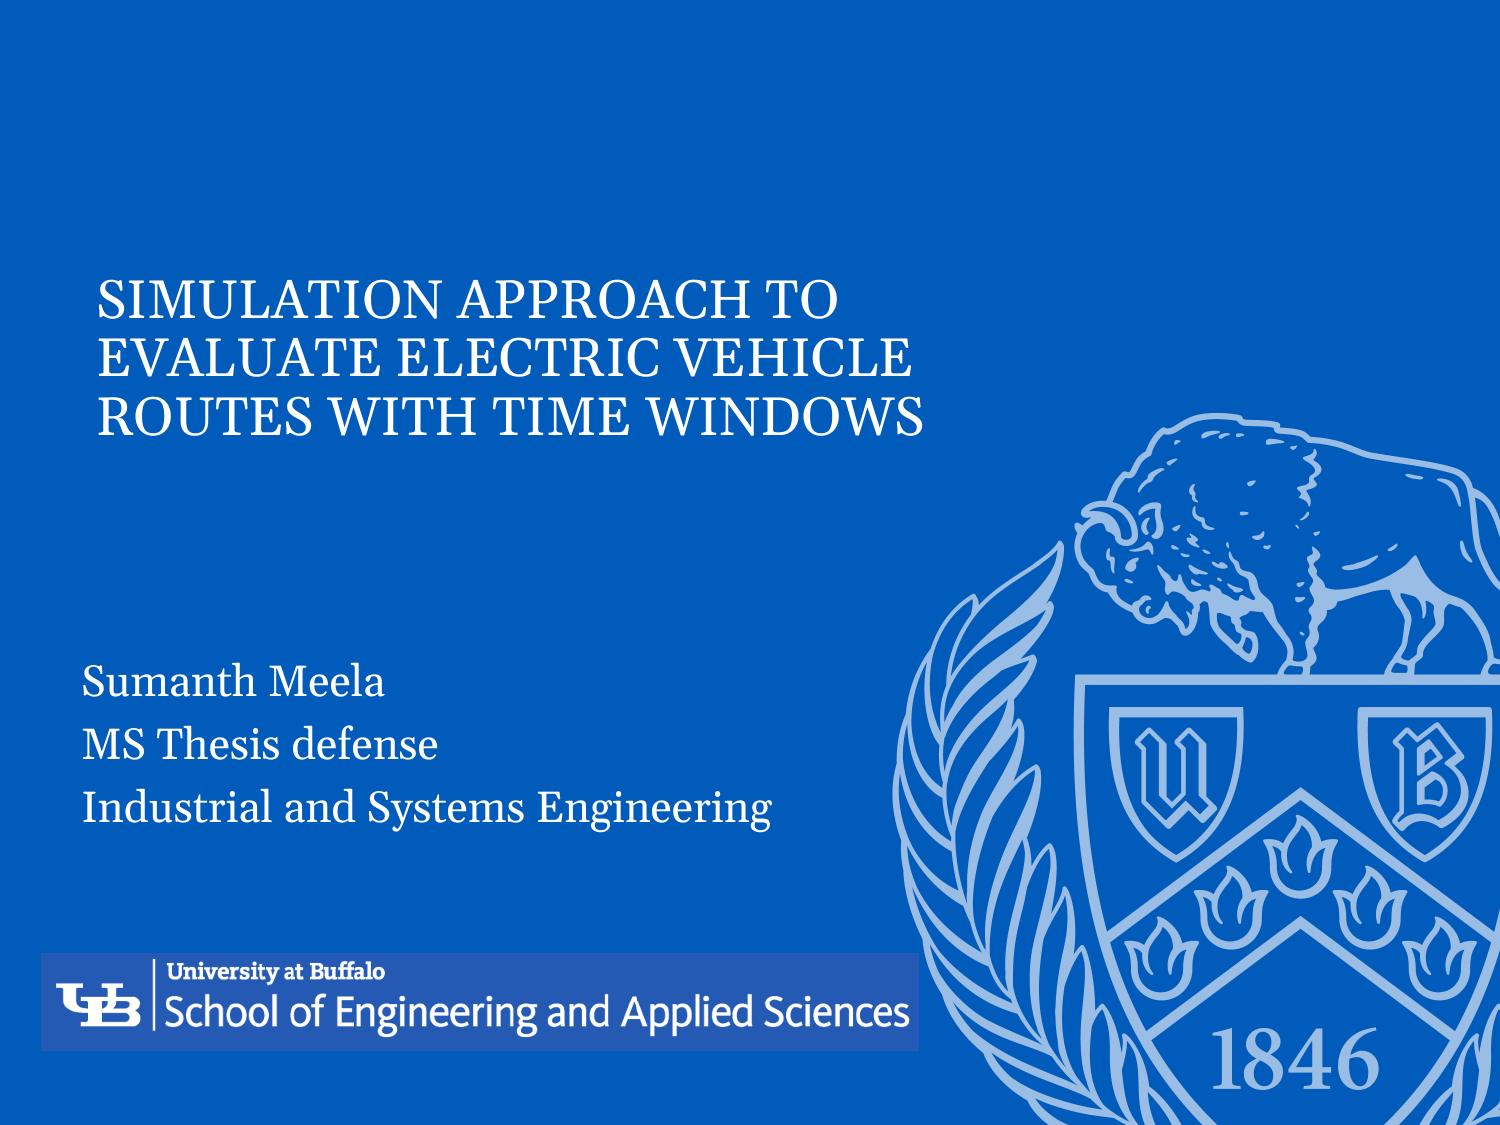

# SIMULATION APPROACH TO EVALUATE ELECTRIC VEHICLE ROUTES WITH TIME WINDOWS
Sumanth Meela
MS Thesis defense
Industrial and Systems Engineering